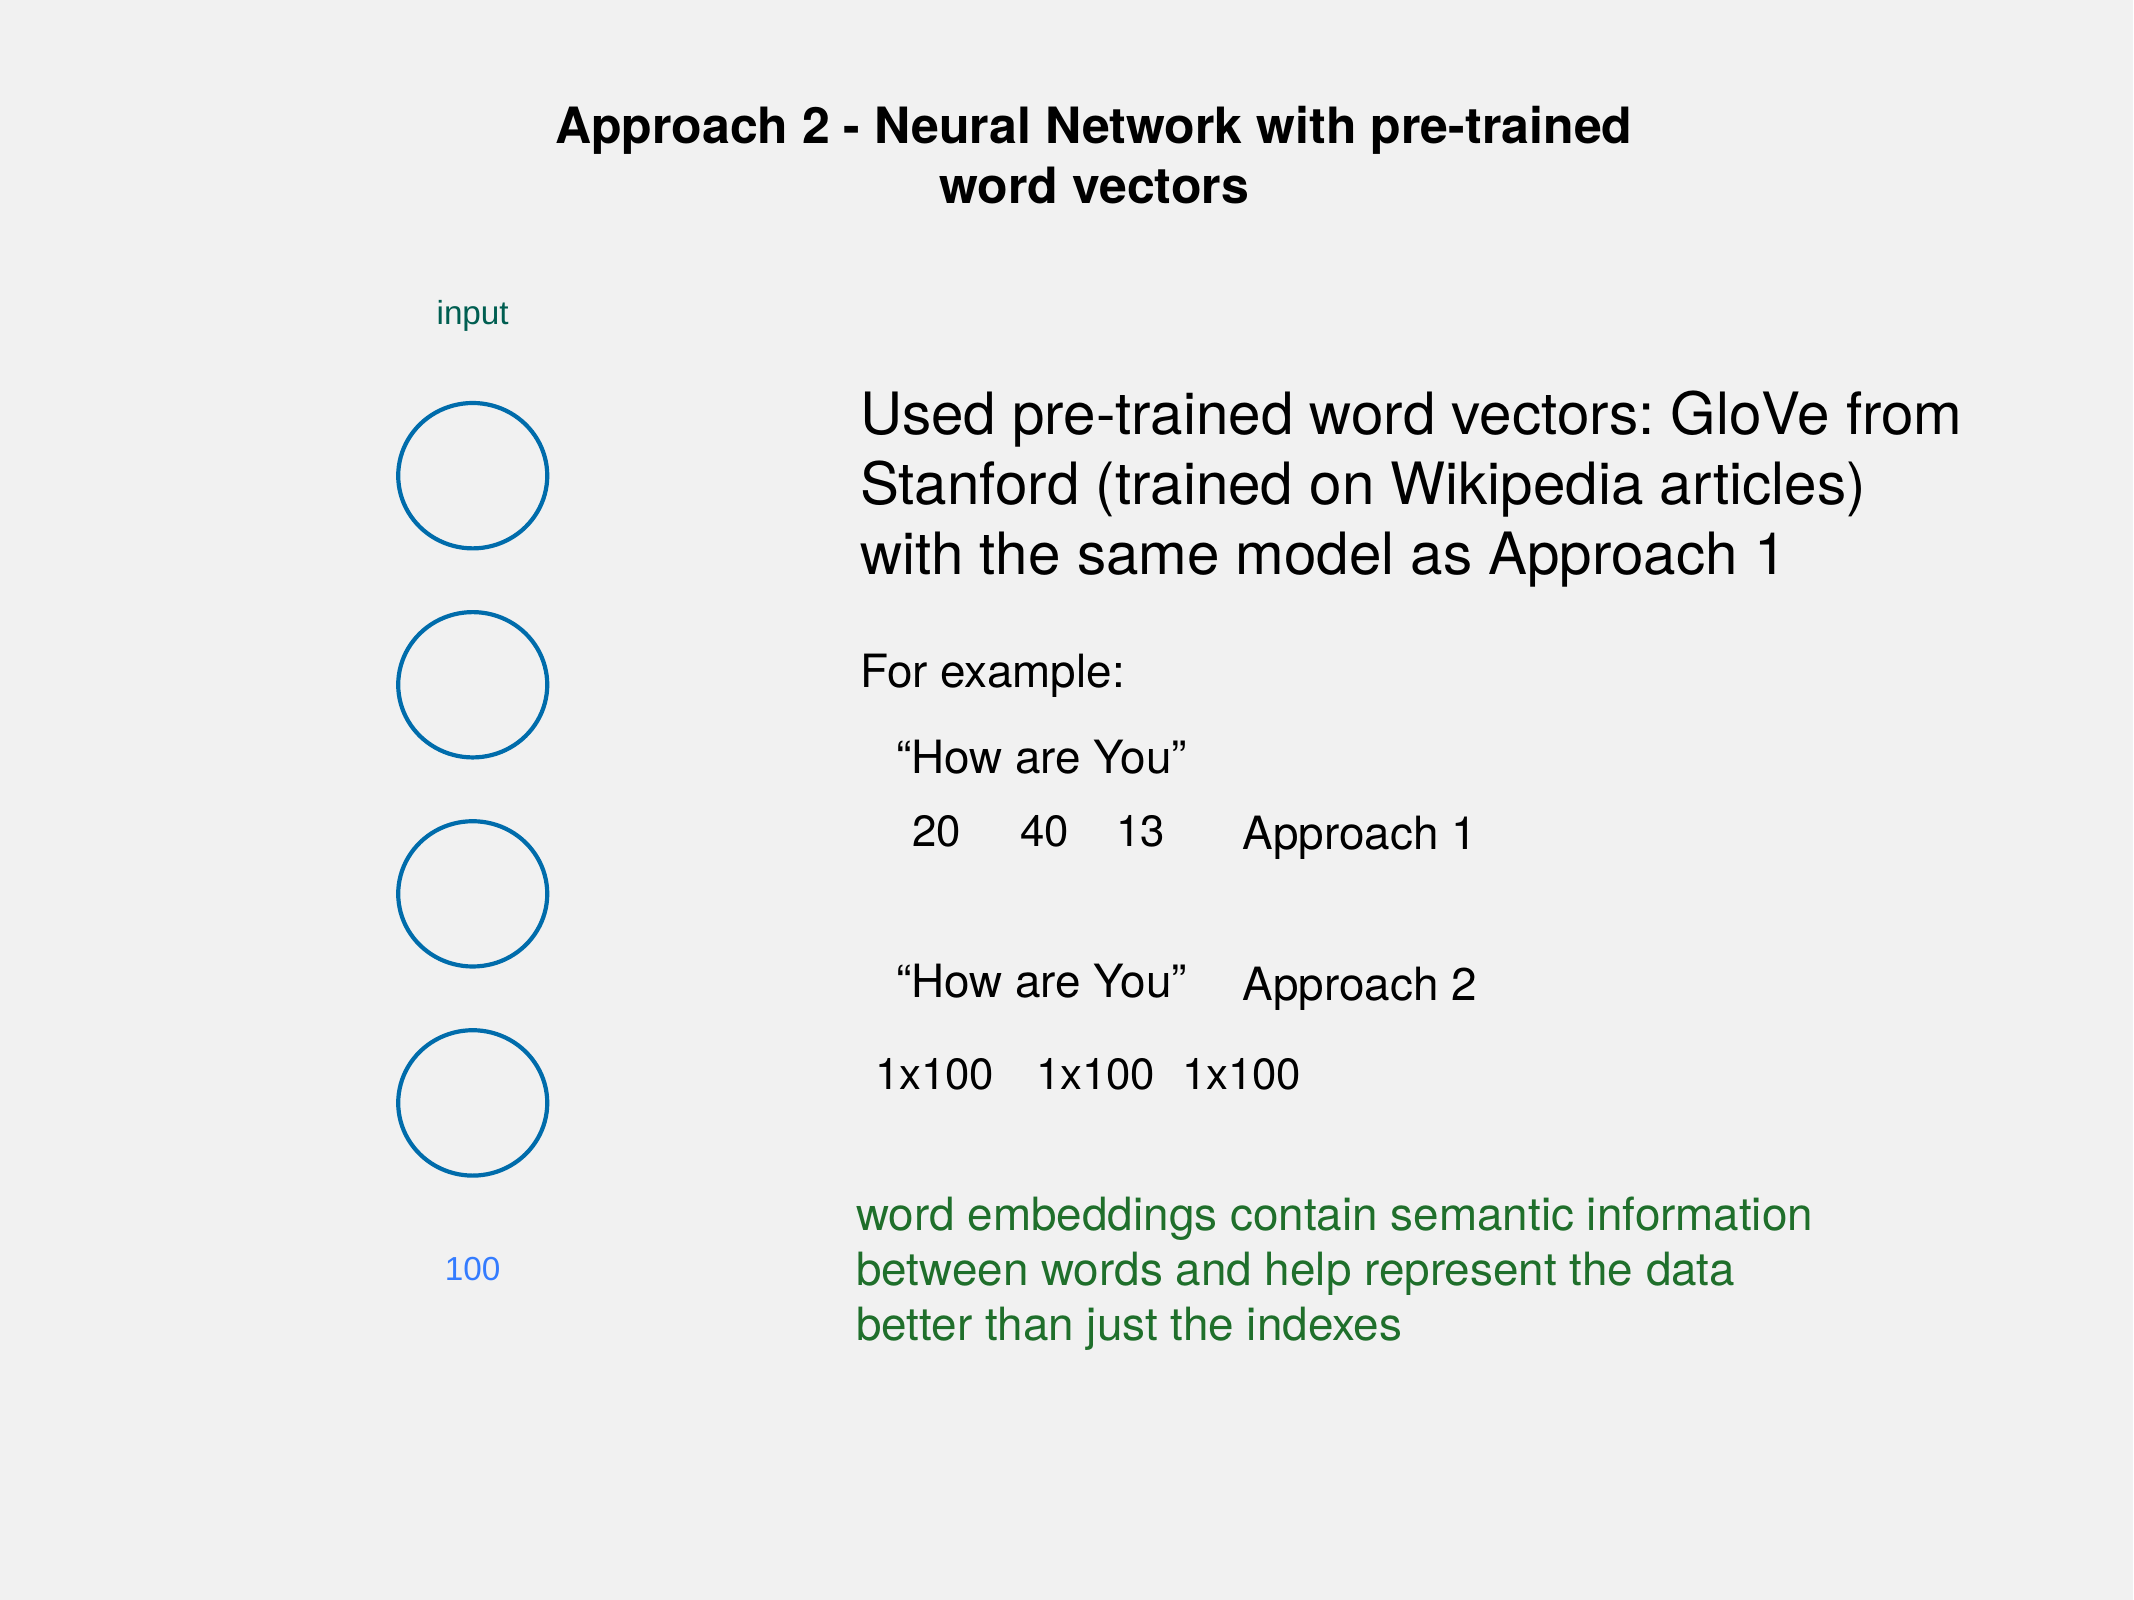

Approach 2 - Neural Network with pre-trained word vectors
input
Used pre-trained word vectors: GloVe from Stanford (trained on Wikipedia articles)
with the same model as Approach 1

For example:
“How are You”
20
40
13
Approach 1

“How are You”
Approach 2

1x100
1x100
1x100
word embeddings contain semantic information between words and help represent the data better than just the indexes
100